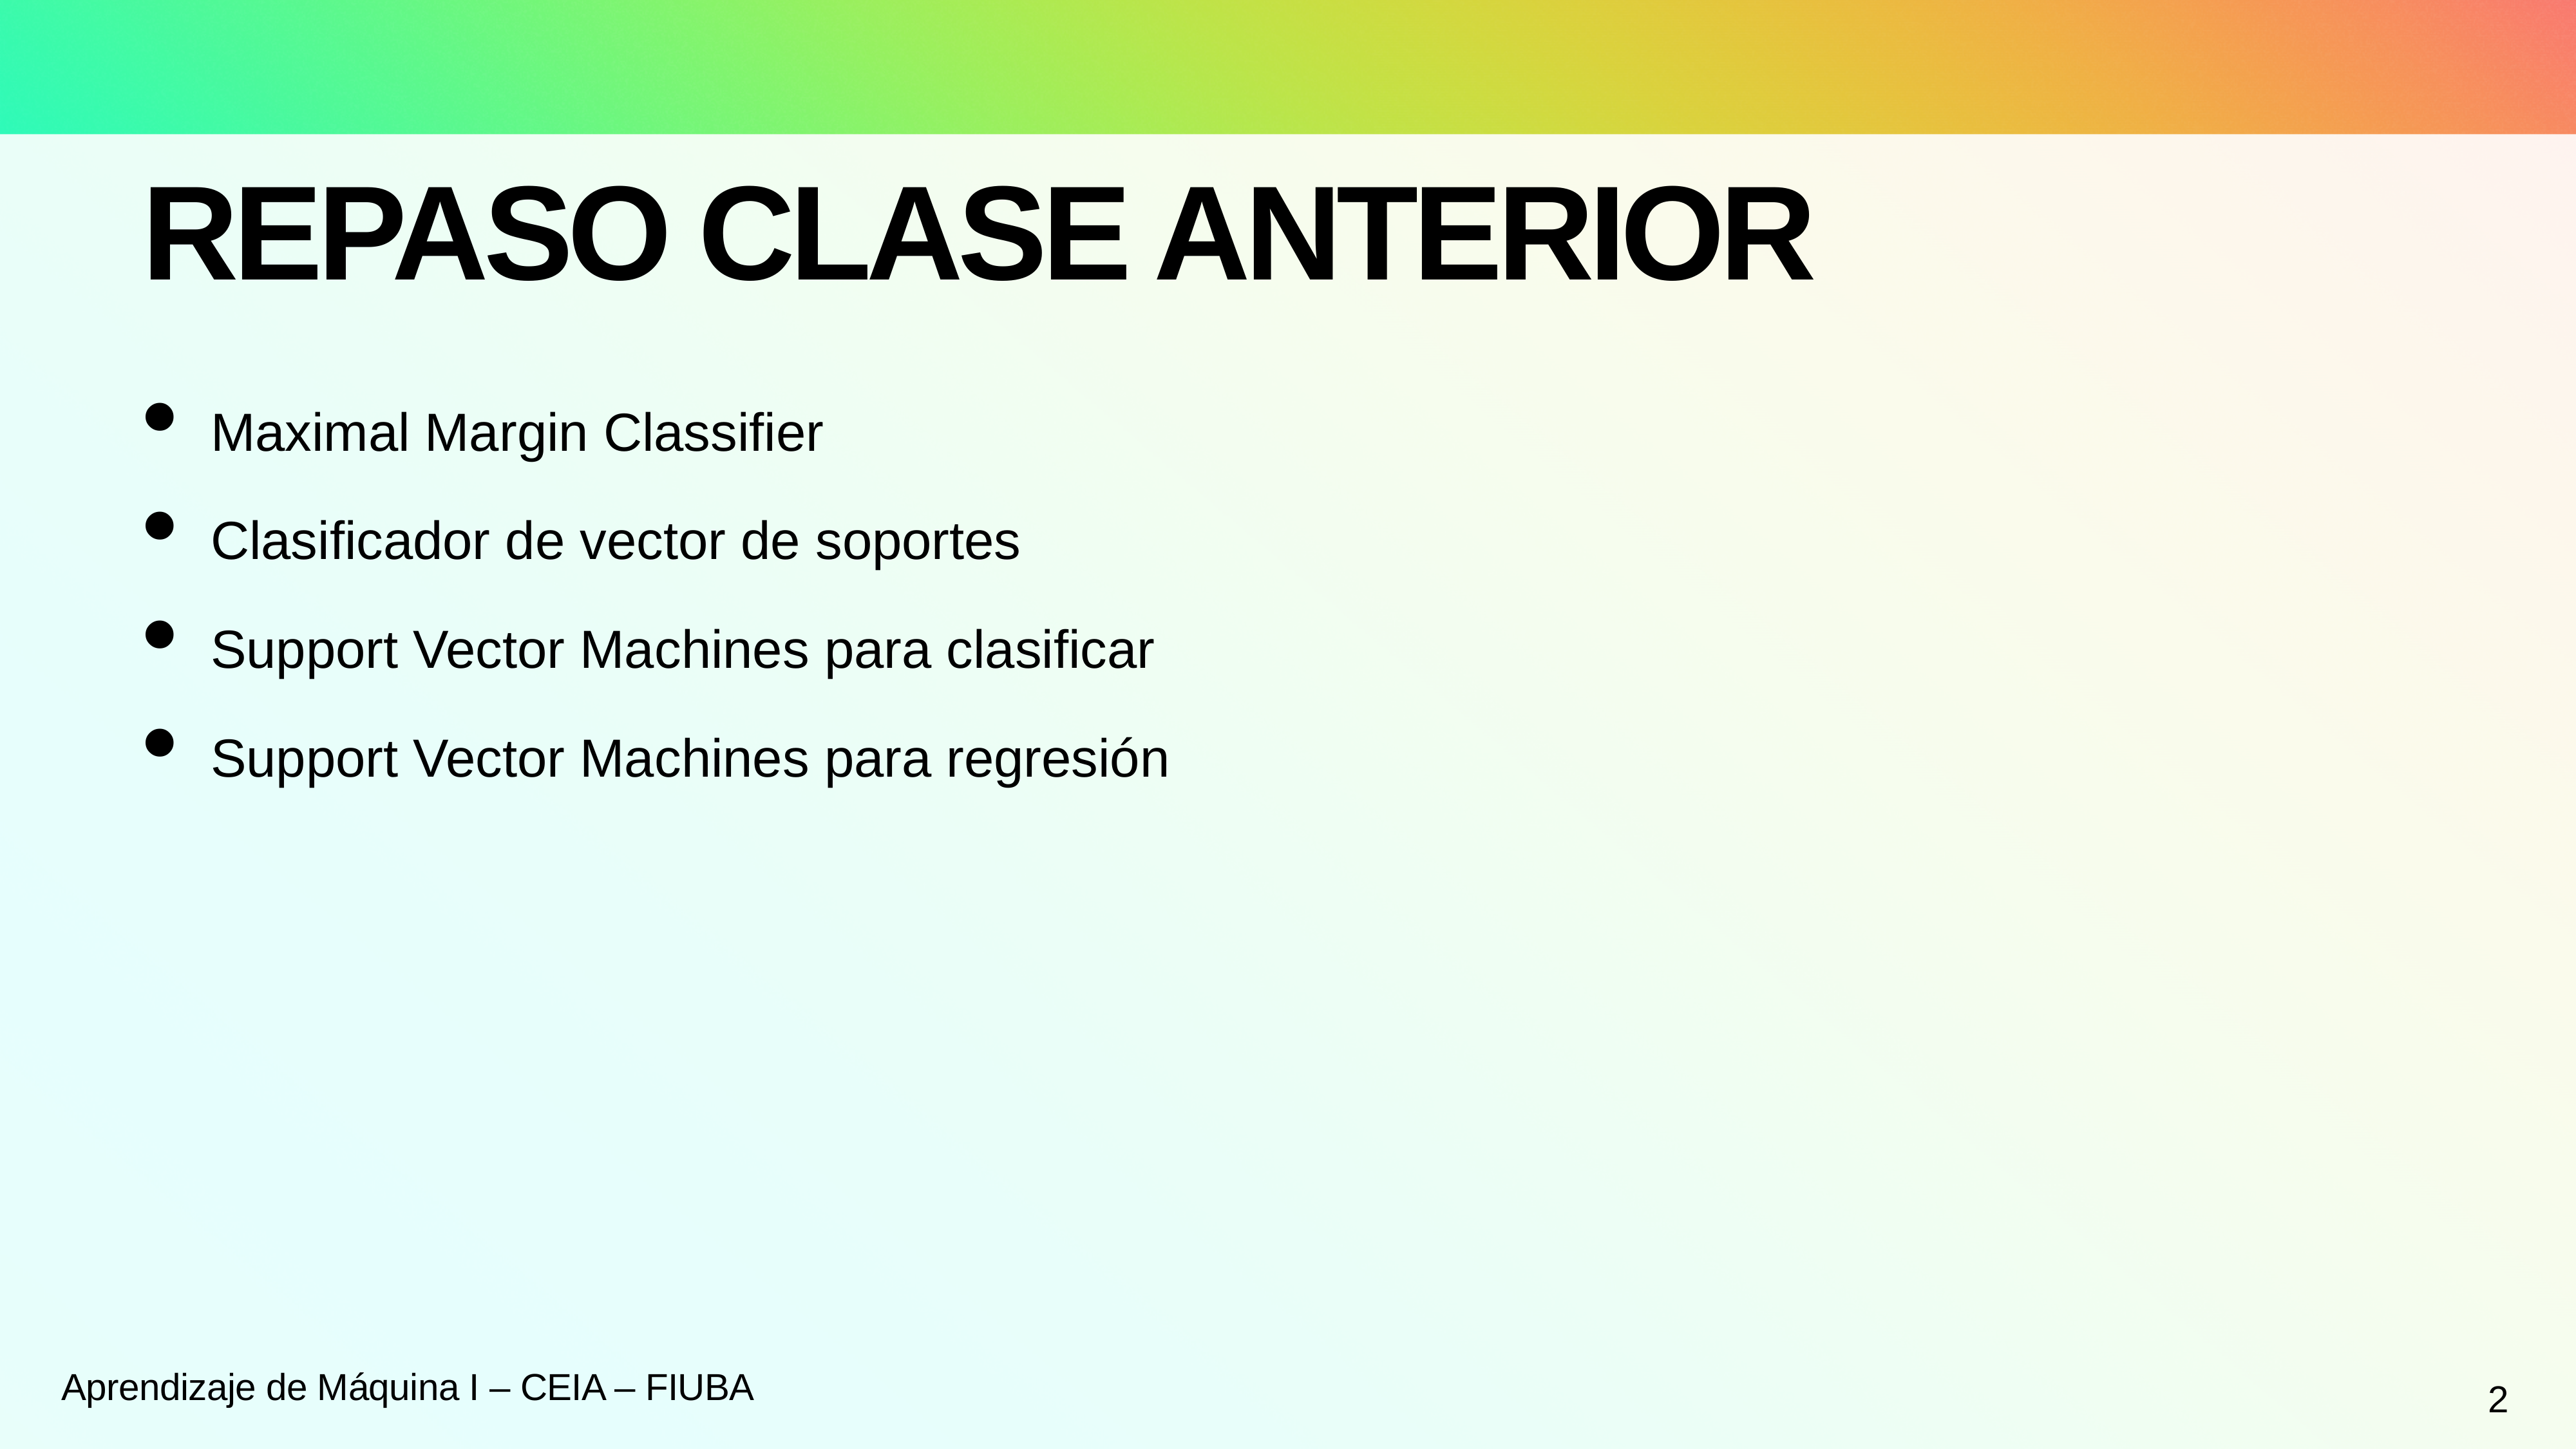

# Repaso clase anterior
Maximal Margin Classifier
Clasificador de vector de soportes
Support Vector Machines para clasificar
Support Vector Machines para regresión
Aprendizaje de Máquina I – CEIA – FIUBA
2